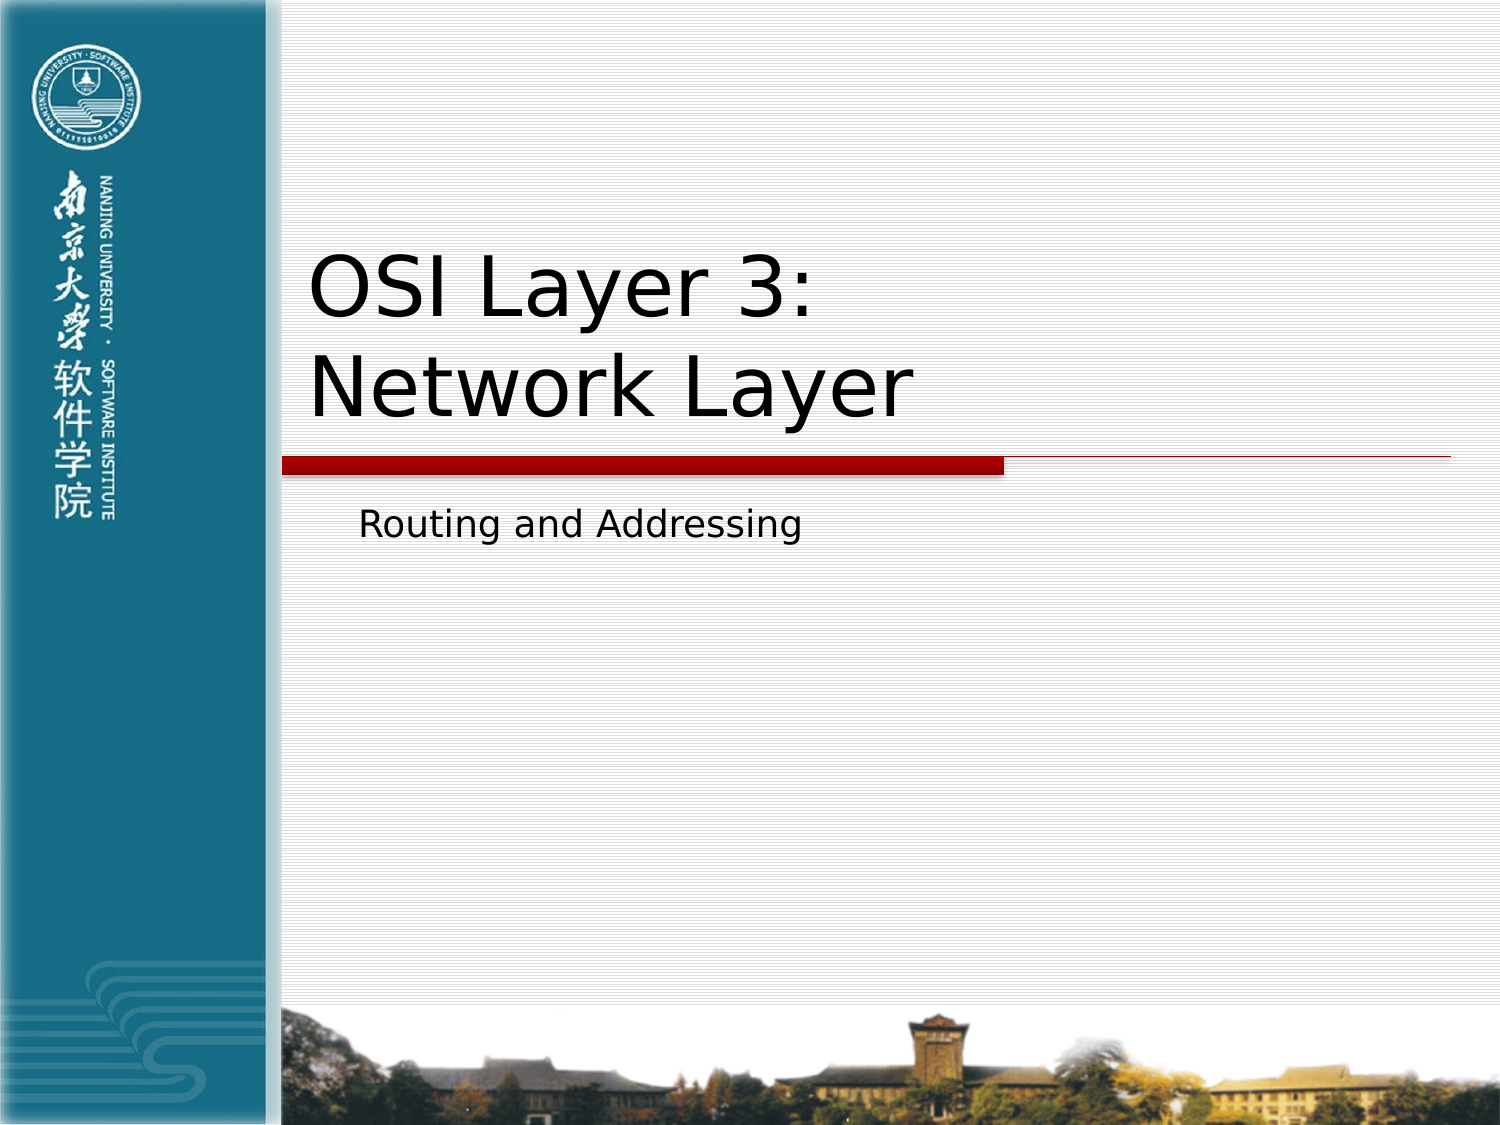

# OSI Layer 3: Network Layer
Routing and Addressing